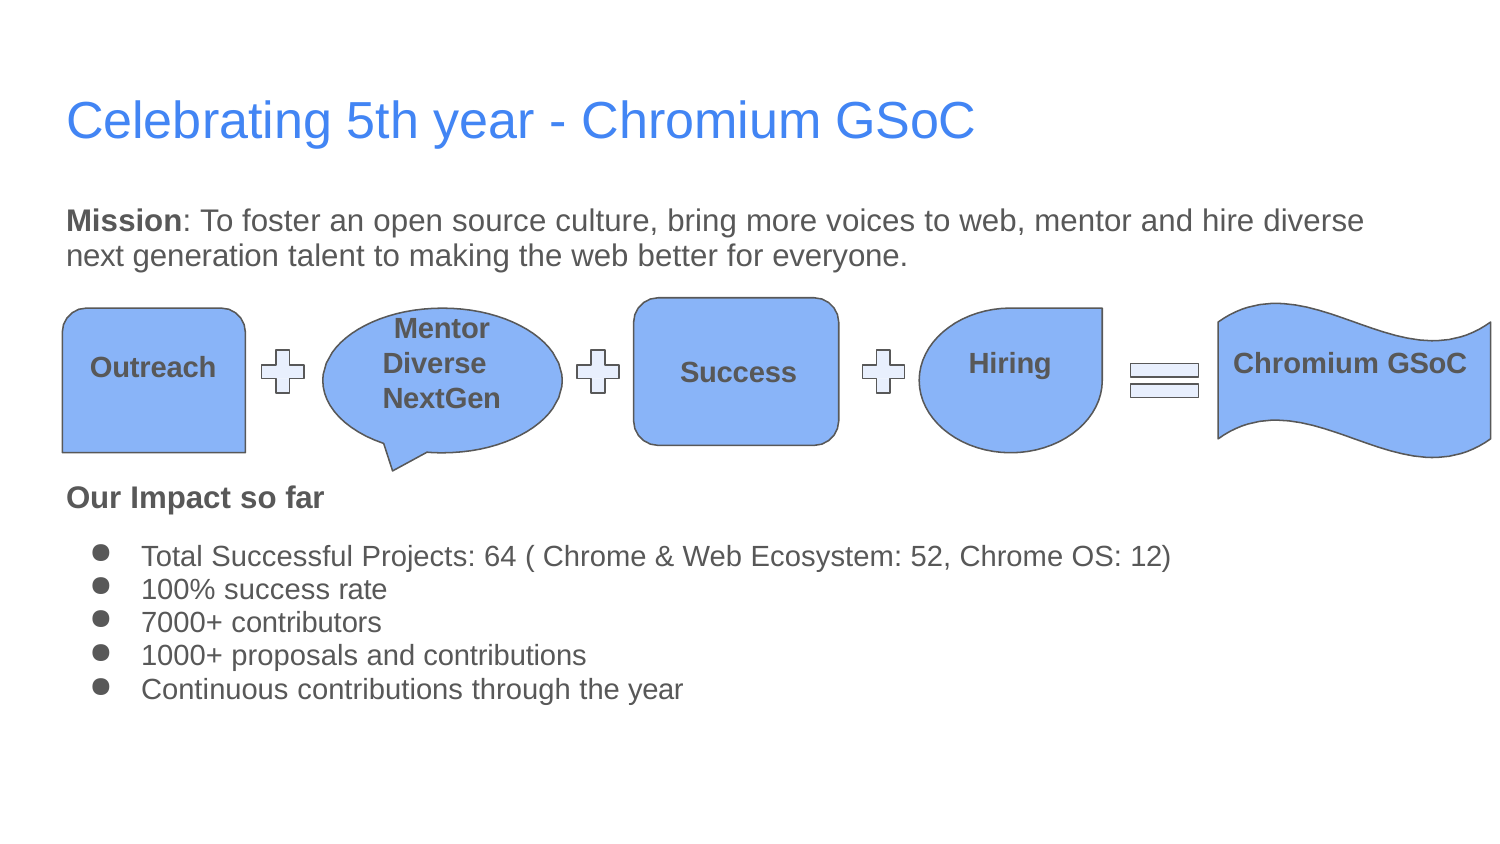

# Celebrating 5th year - Chromium GSoC
Mission: To foster an open source culture, bring more voices to web, mentor and hire diverse next generation talent to making the web better for everyone.

Mentor Diverse NextGen
Hiring
Chromium GSoC
Outreach

Success

Our Impact so far
Total Successful Projects: 64 ( Chrome & Web Ecosystem: 52, Chrome OS: 12)
100% success rate
7000+ contributors
1000+ proposals and contributions
Continuous contributions through the year